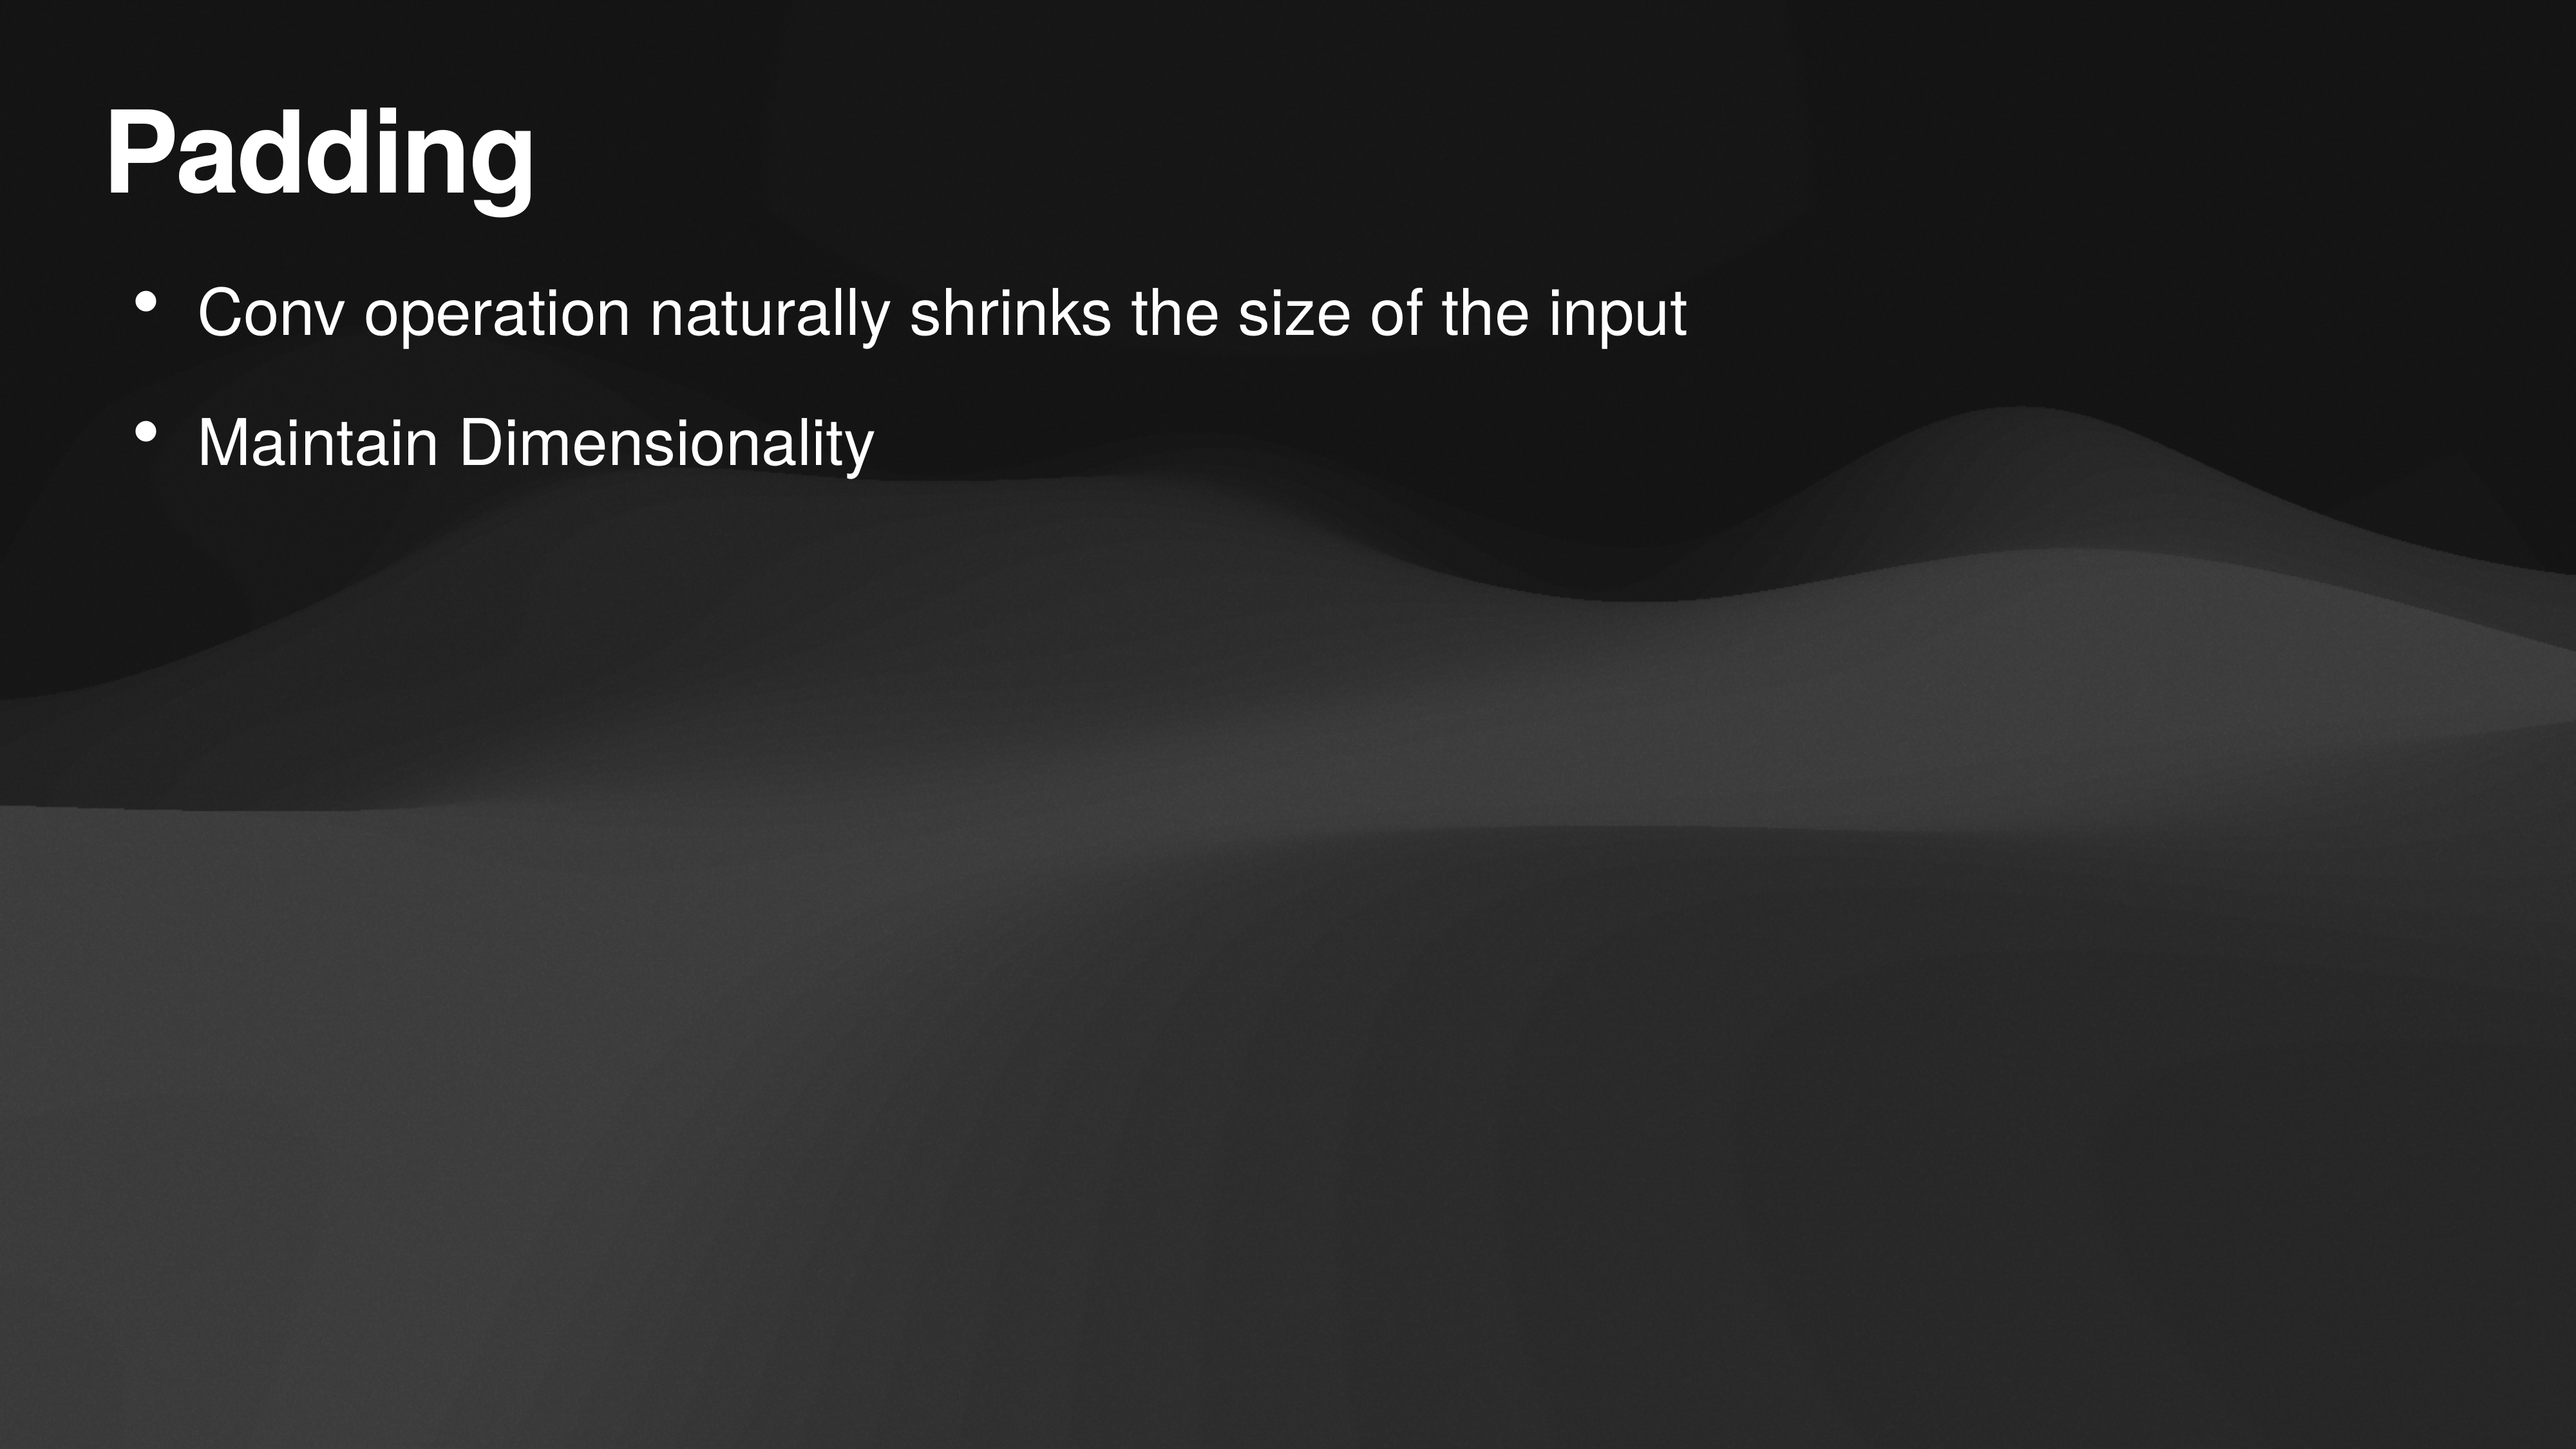

# Padding
Conv operation naturally shrinks the size of the input
Maintain Dimensionality